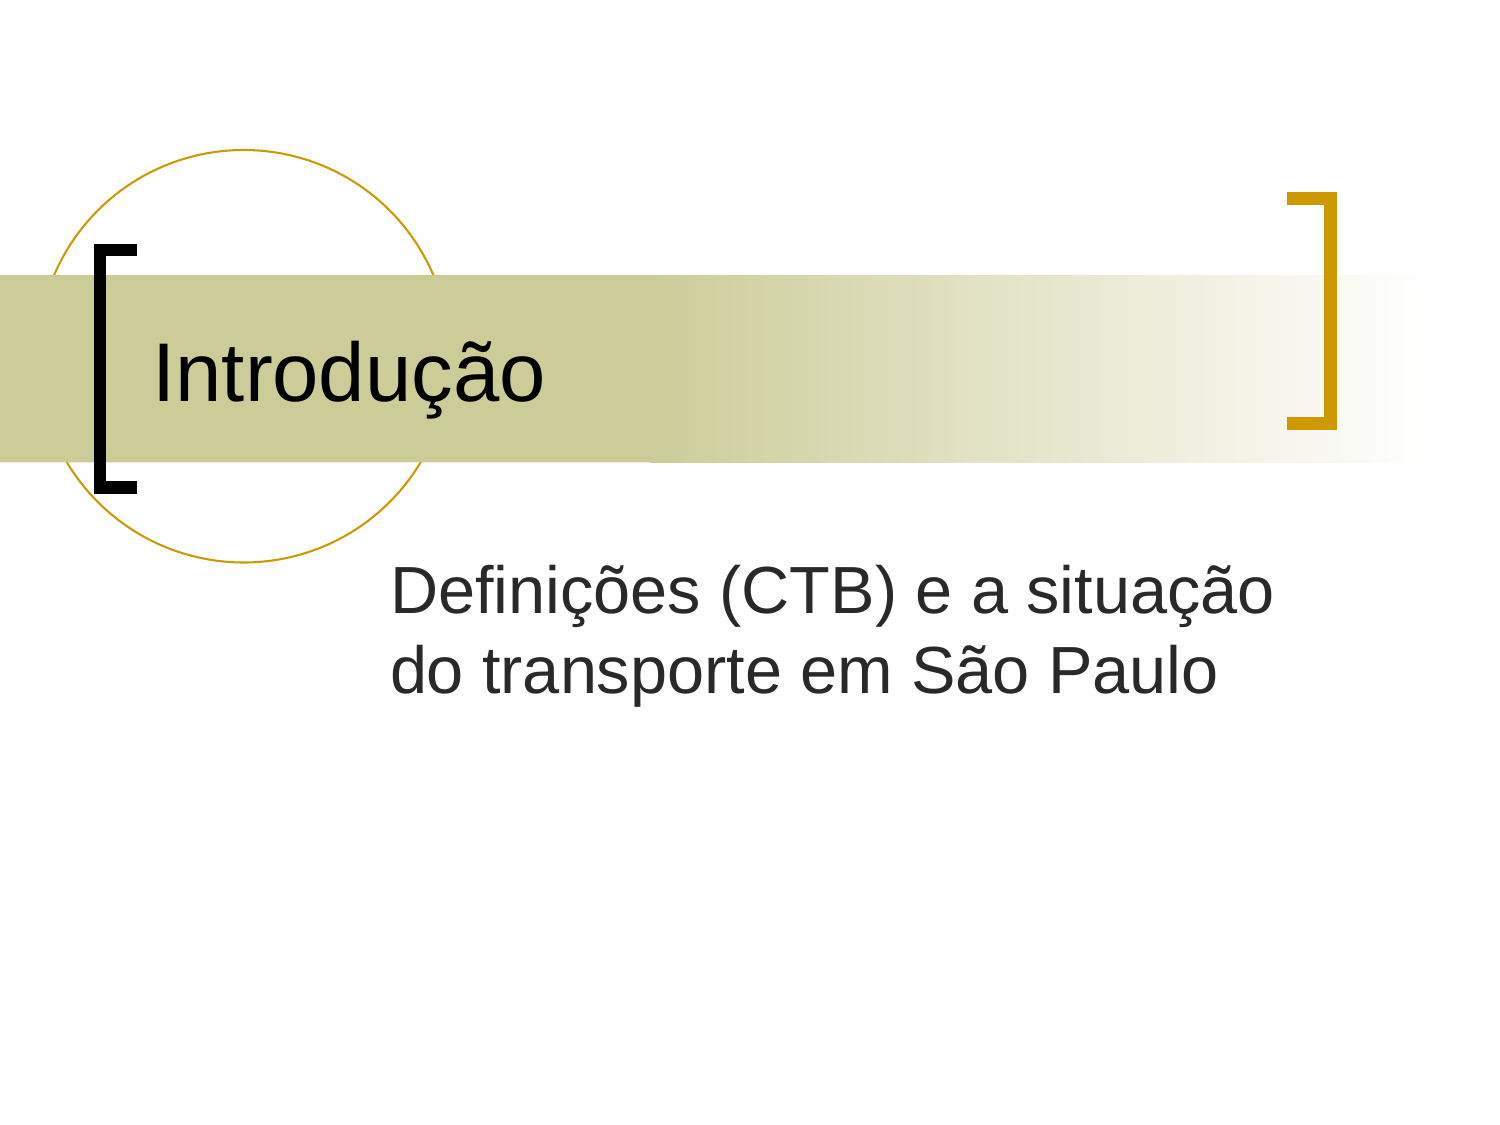

# Introdução
Definições (CTB) e a situação do transporte em São Paulo